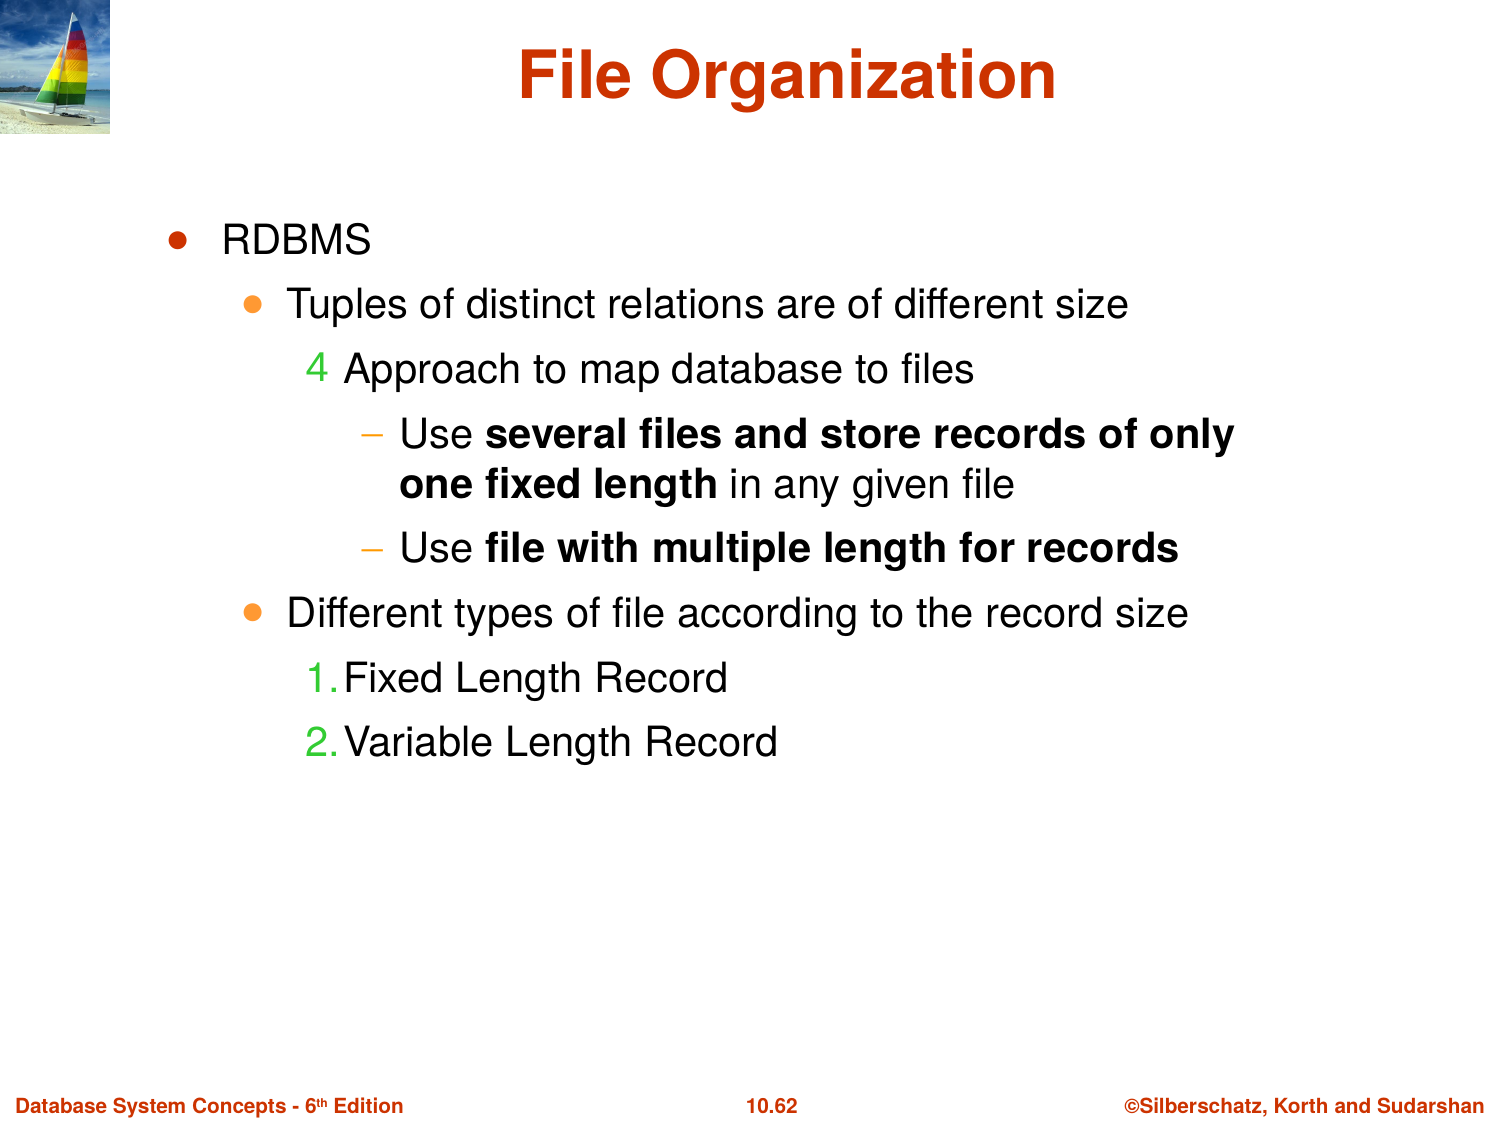

# File Organization
RDBMS
Tuples of distinct relations are of different size
Approach to map database to files
Use several files and store records of only one fixed length in any given file
Use file with multiple length for records
Different types of file according to the record size
Fixed Length Record
Variable Length Record